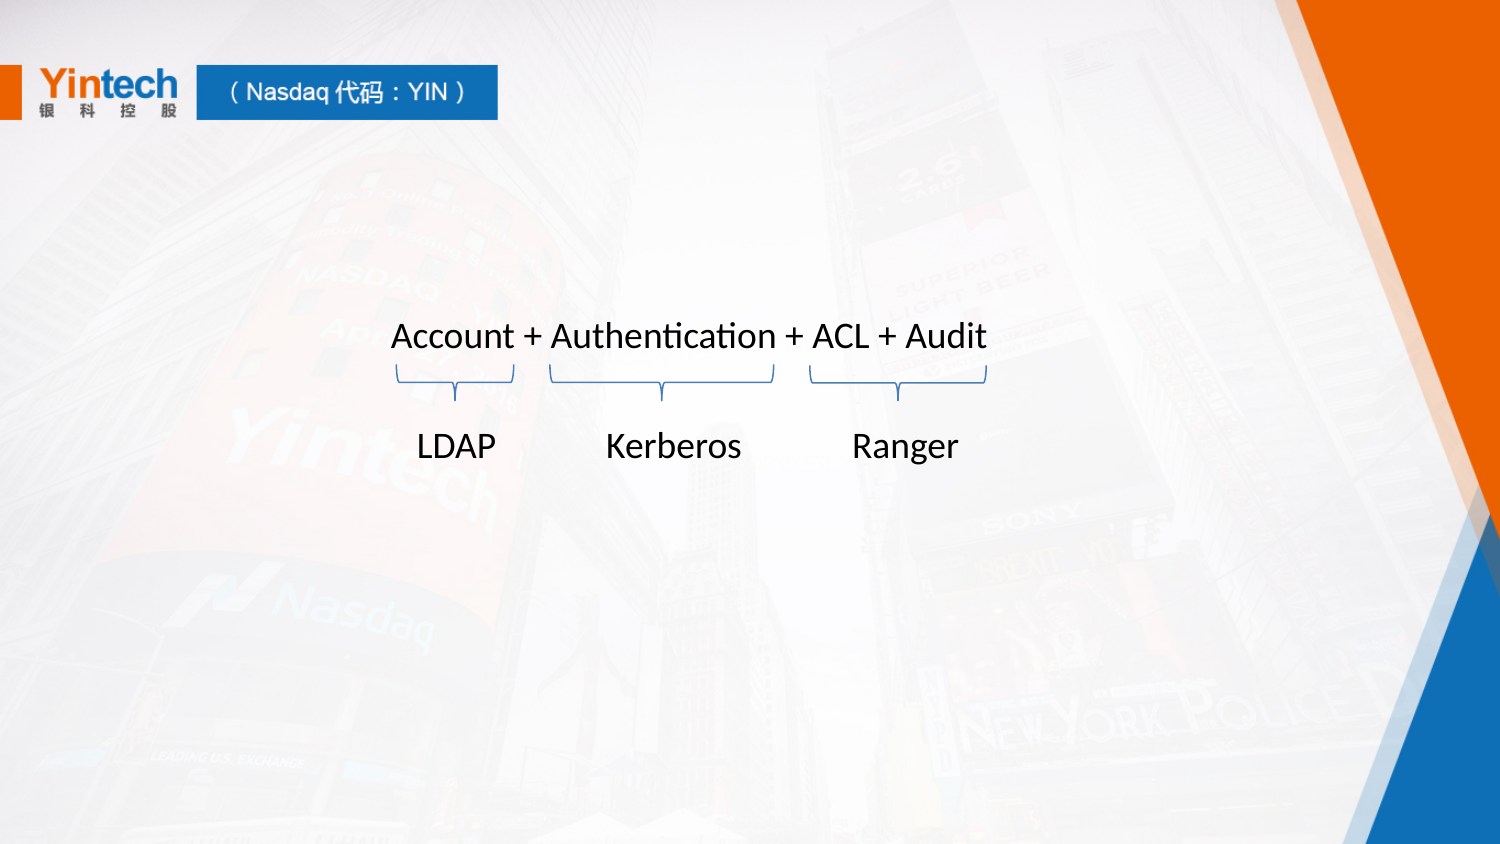

Account + Authentication + ACL + Audit

   LDAP             Kerberos             Ranger